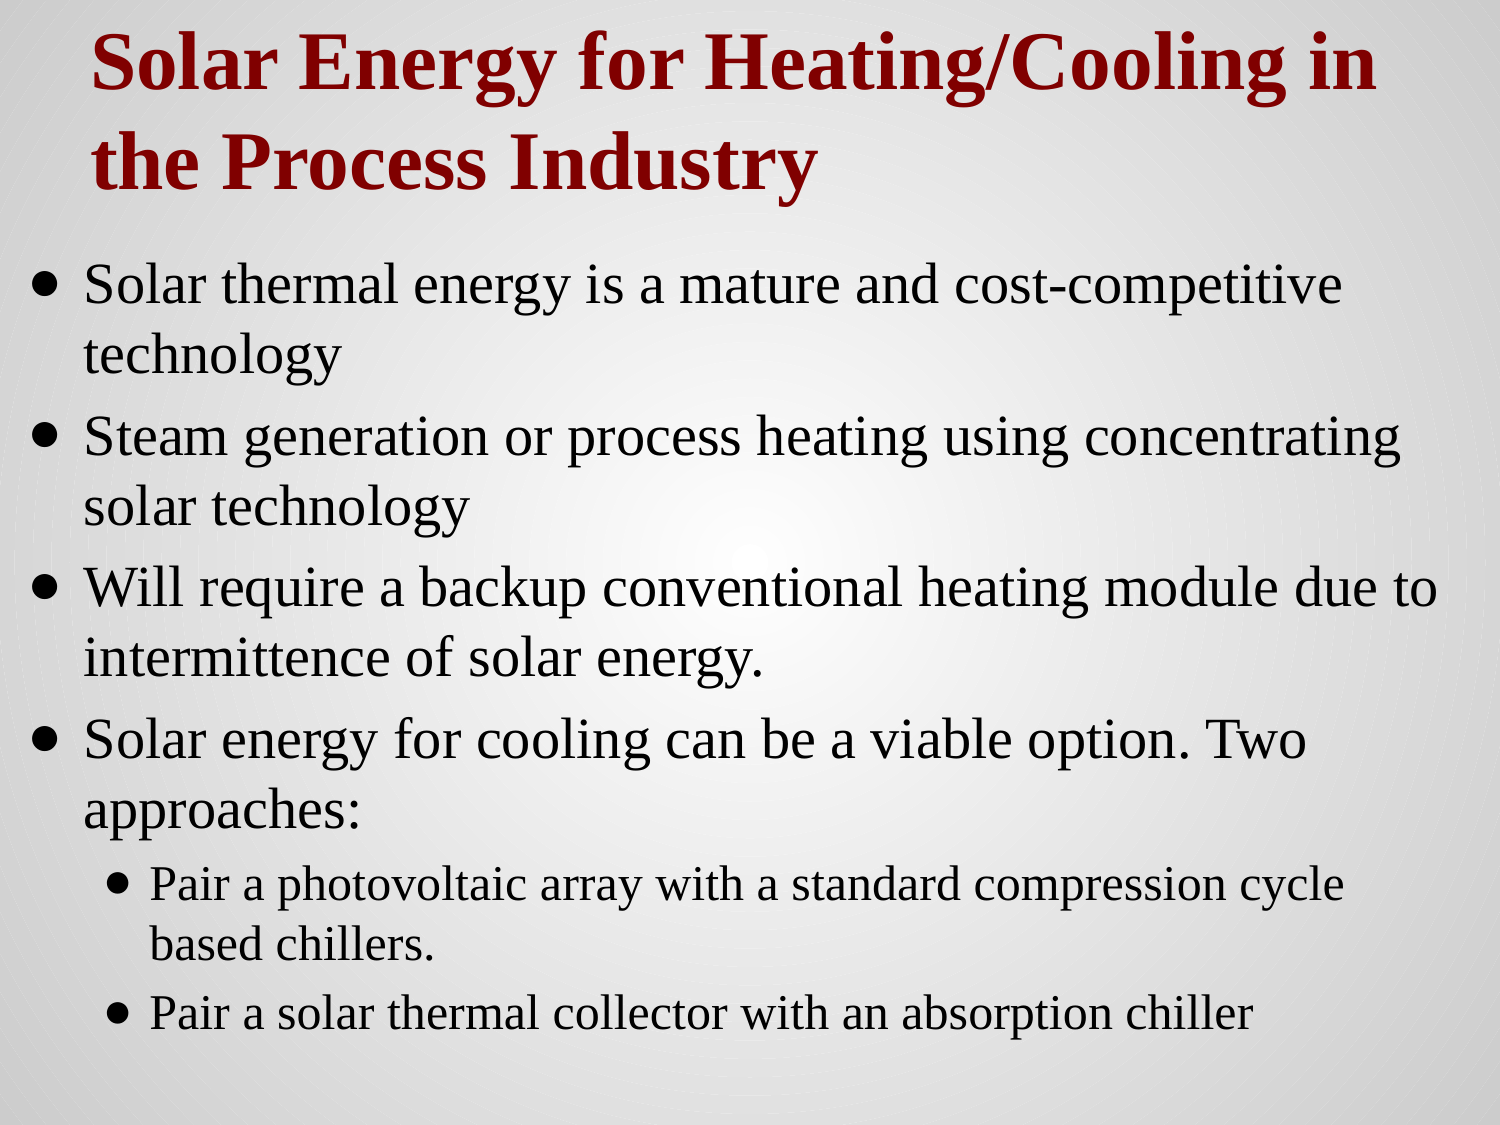

# Solar Energy for Heating/Cooling in the Process Industry
Solar thermal energy is a mature and cost-competitive technology
Steam generation or process heating using concentrating solar technology
Will require a backup conventional heating module due to intermittence of solar energy.
Solar energy for cooling can be a viable option. Two approaches:
Pair a photovoltaic array with a standard compression cycle based chillers.
Pair a solar thermal collector with an absorption chiller